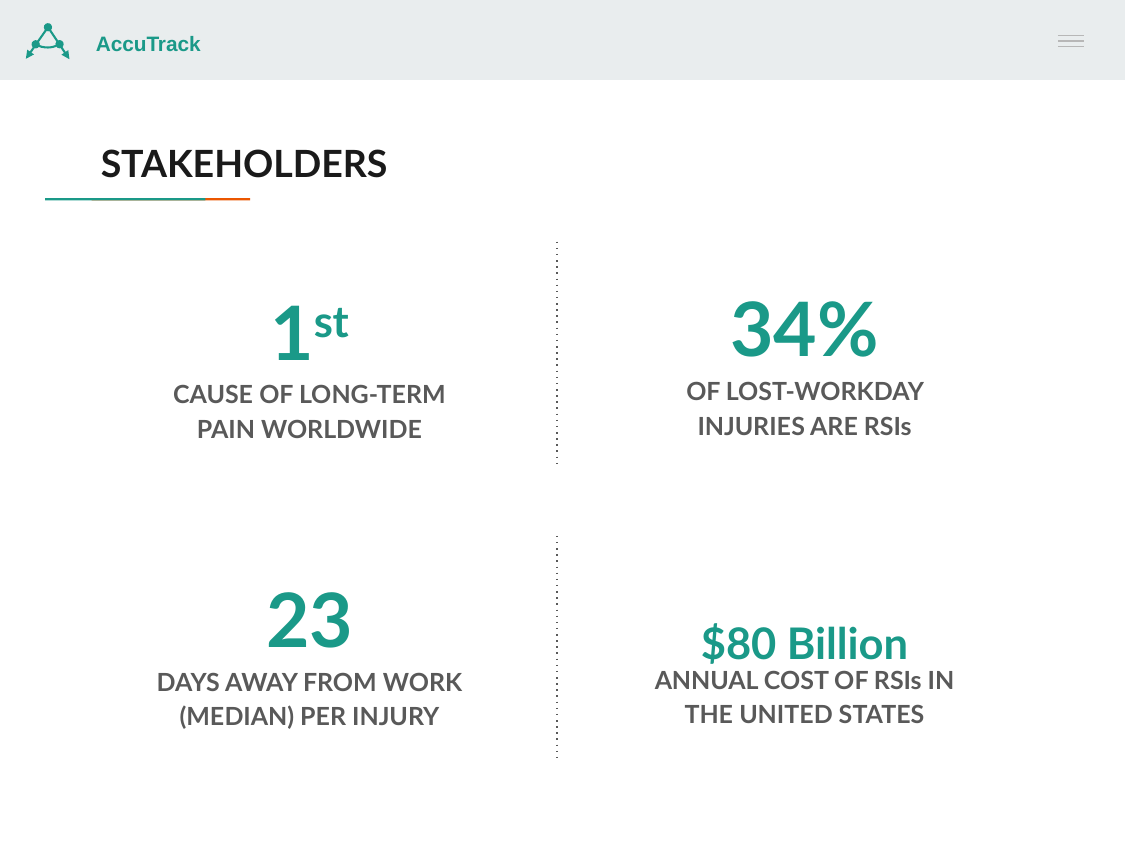

STAKEHOLDERS
34%
OF LOST-WORKDAY INJURIES ARE RSIs
1st
CAUSE OF LONG-TERM PAIN WORLDWIDE
23
DAYS AWAY FROM WORK (MEDIAN) PER INJURY
$80 Billion
ANNUAL COST OF RSIs IN THE UNITED STATES